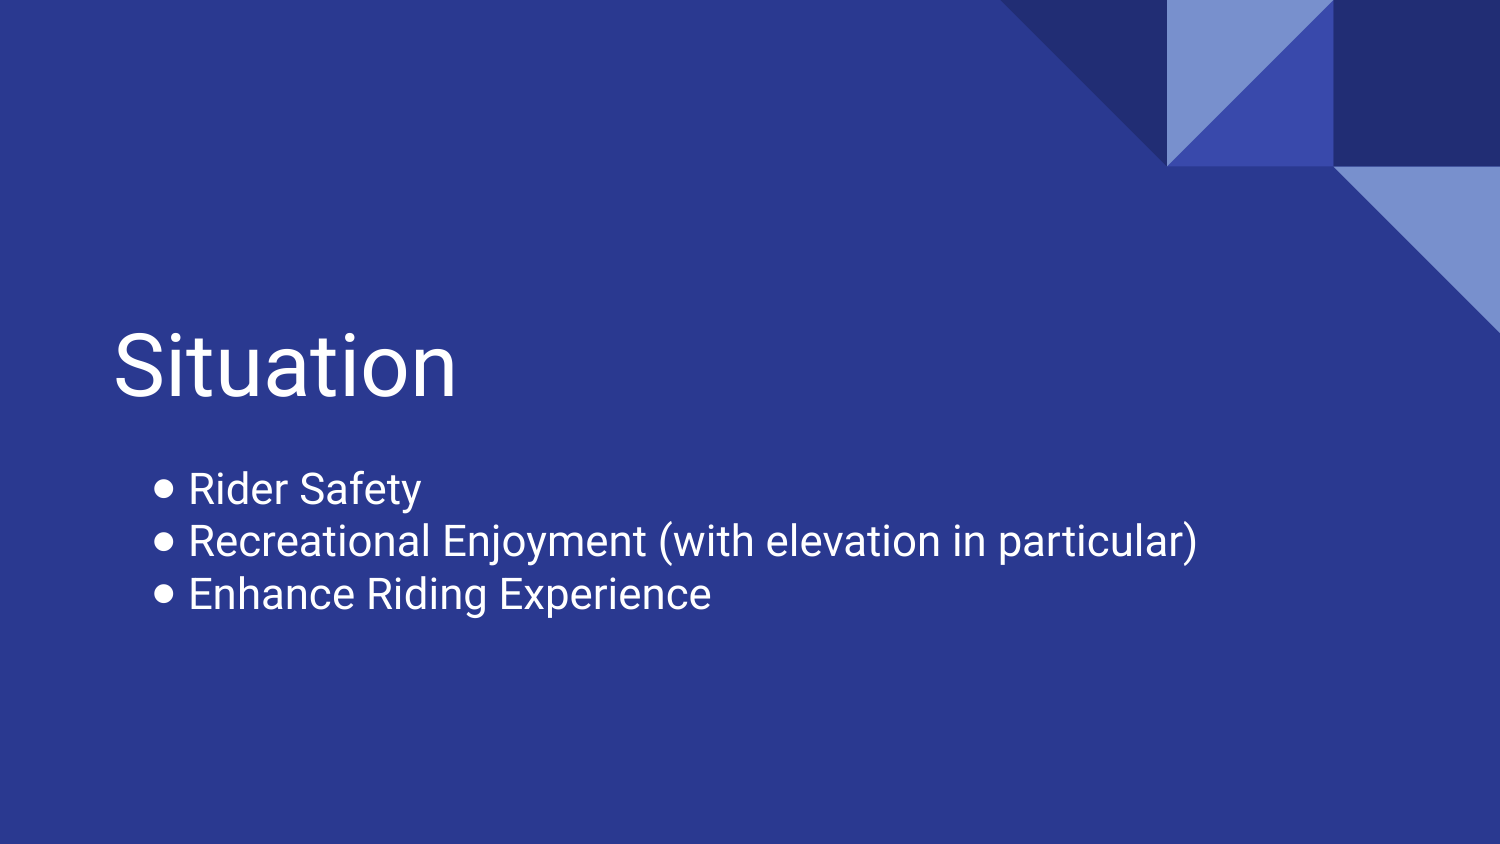

# Situation
Rider Safety
Recreational Enjoyment (with elevation in particular)
Enhance Riding Experience